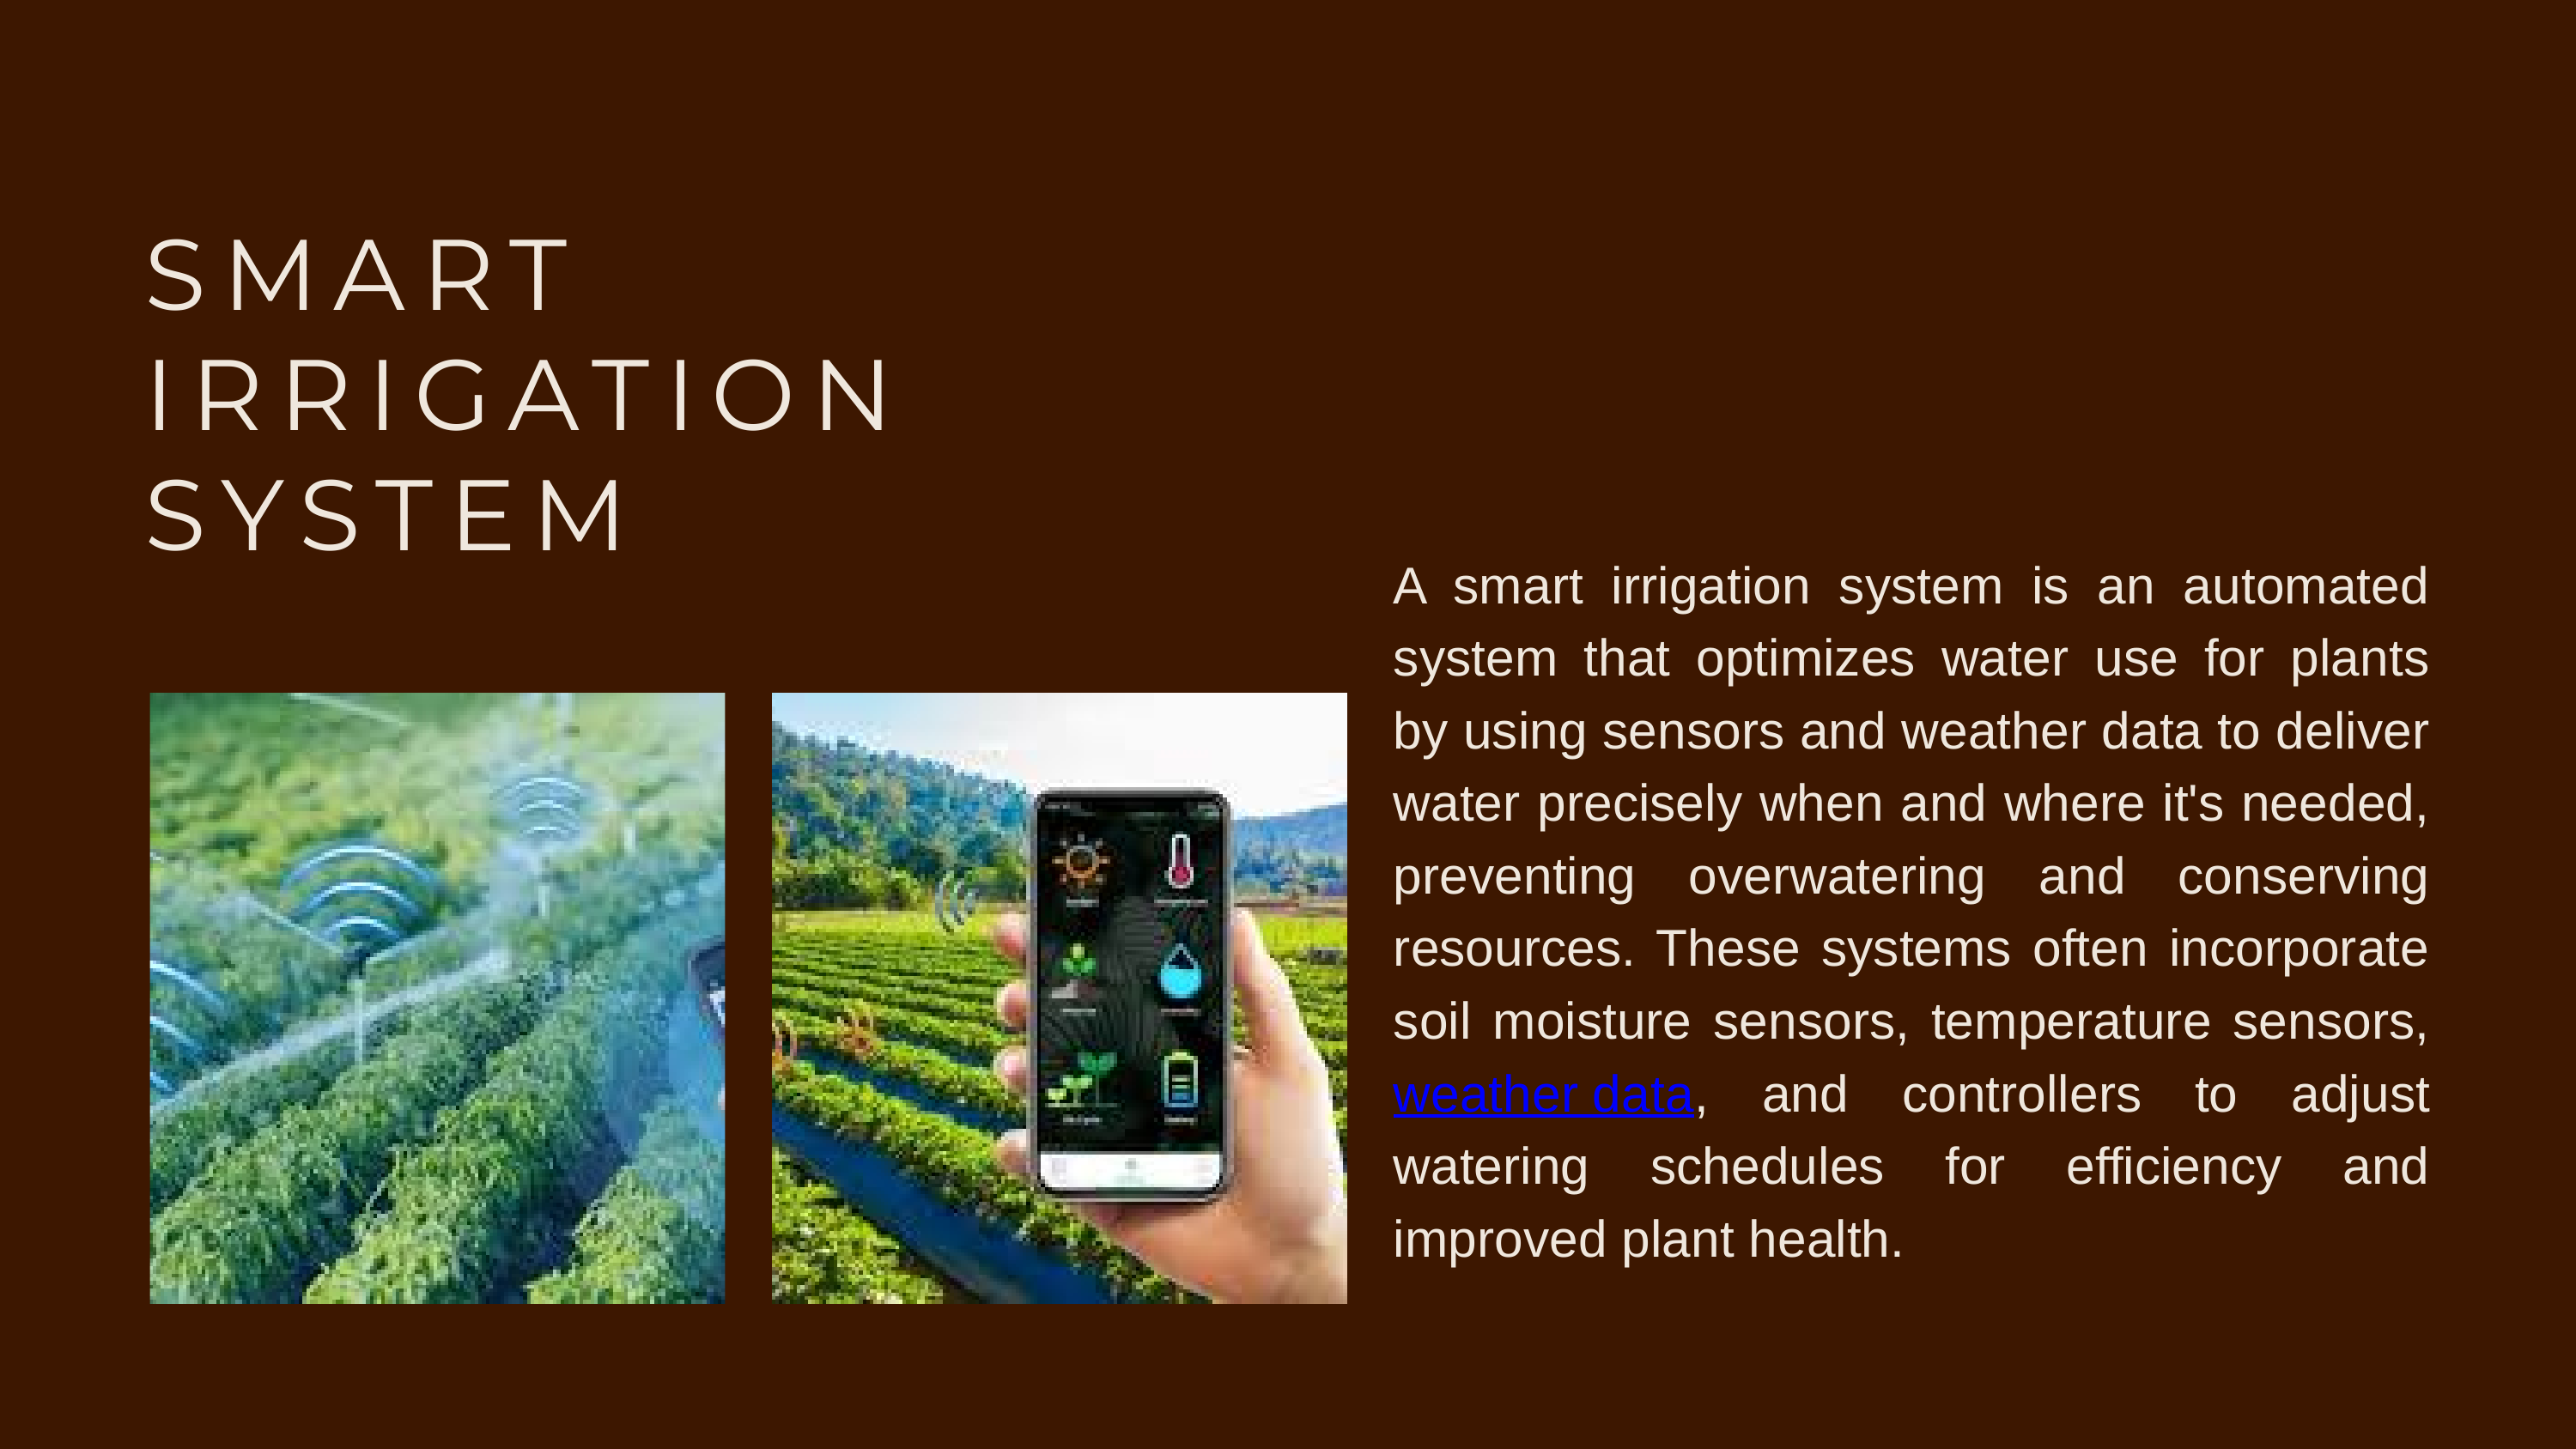

SMART IRRIGATION SYSTEM
A smart irrigation system is an automated system that optimizes water use for plants by using sensors and weather data to deliver water precisely when and where it's needed, preventing overwatering and conserving resources. These systems often incorporate soil moisture sensors, temperature sensors, weather data, and controllers to adjust watering schedules for efficiency and improved plant health.